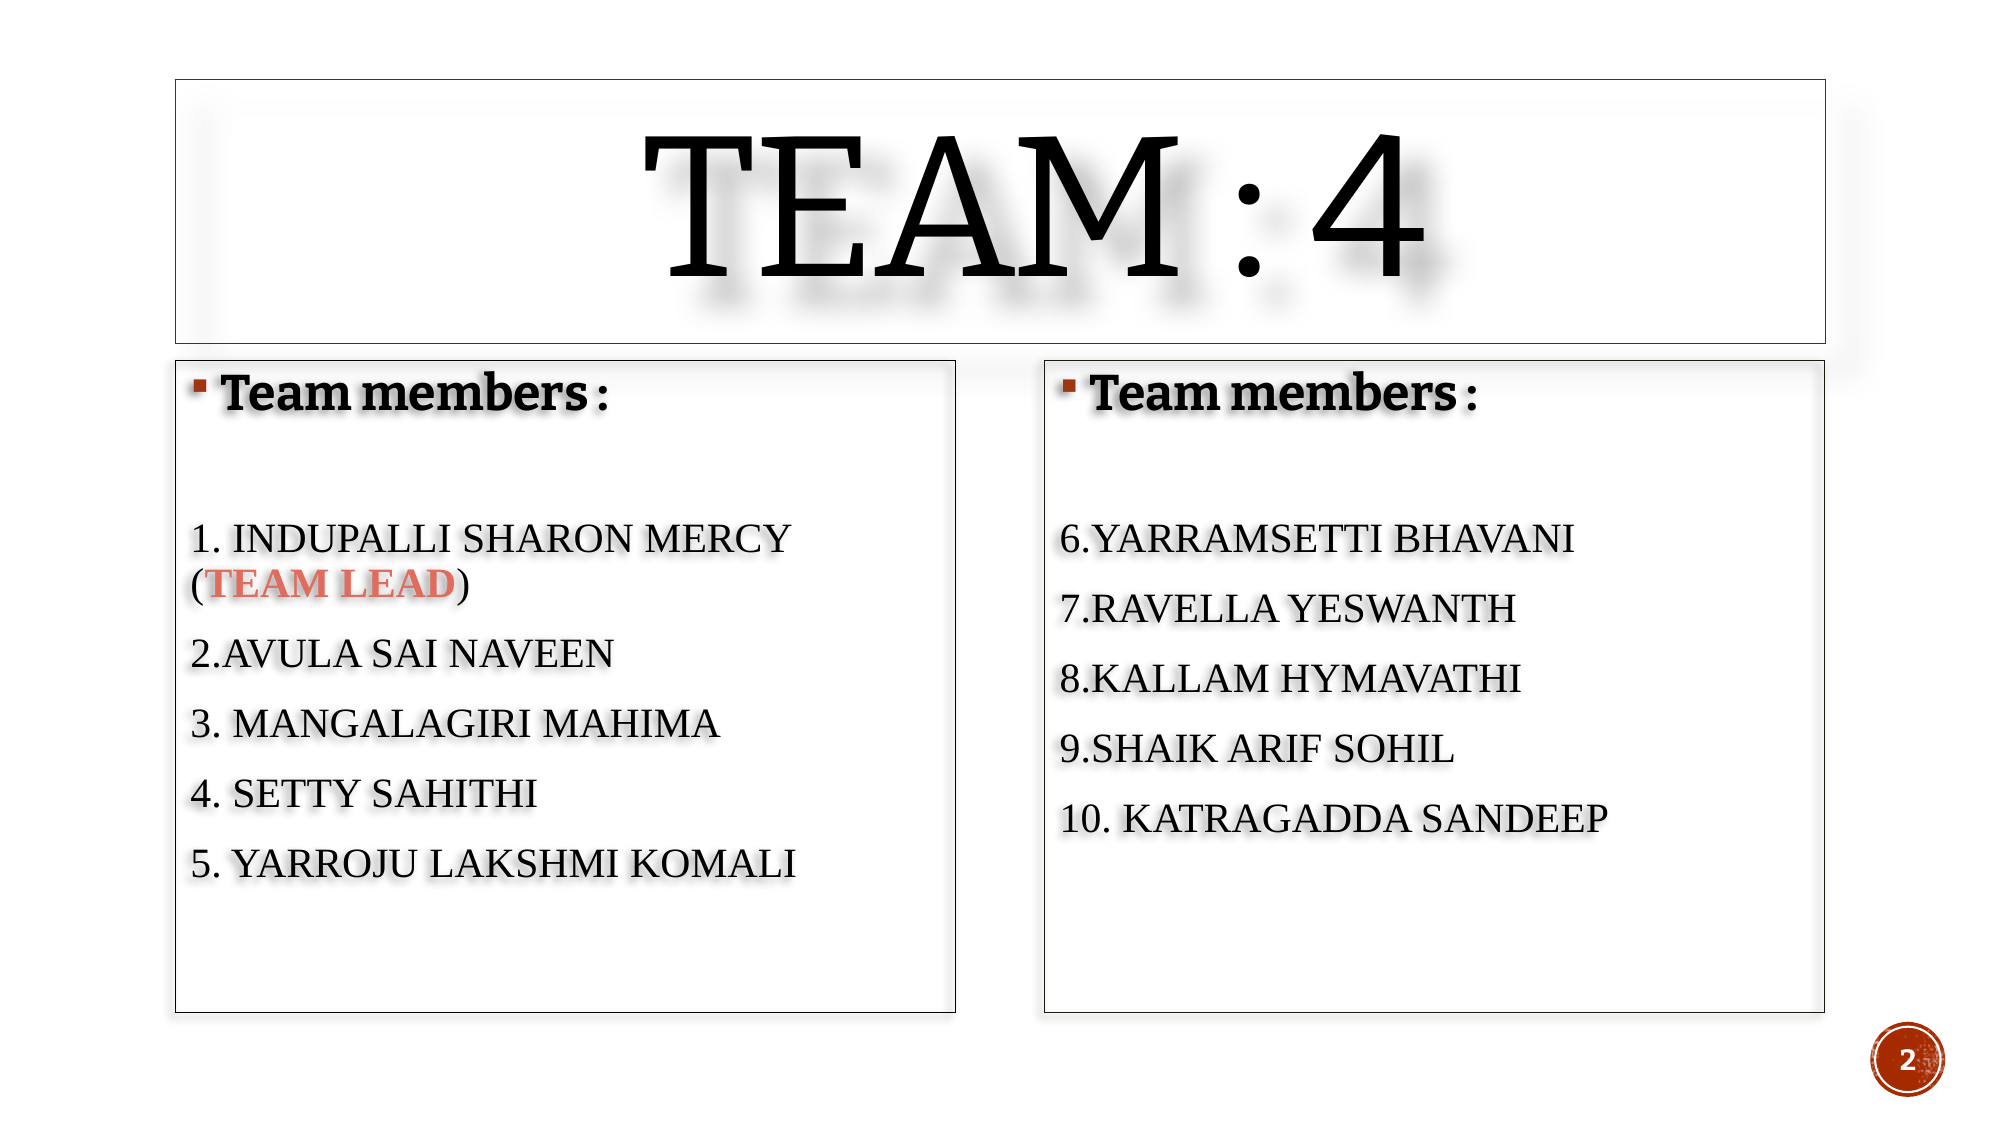

# TEAM : 4
Team members :

1. INDUPALLI SHARON MERCY  (TEAM LEAD)
2.AVULA SAI NAVEEN
3. MANGALAGIRI MAHIMA
4. SETTY SAHITHI
5. YARROJU LAKSHMI KOMALI
Team members :

6.YARRAMSETTI BHAVANI
7.RAVELLA YESWANTH
8.KALLAM HYMAVATHI
9.SHAIK ARIF SOHIL
10. KATRAGADDA SANDEEP
2